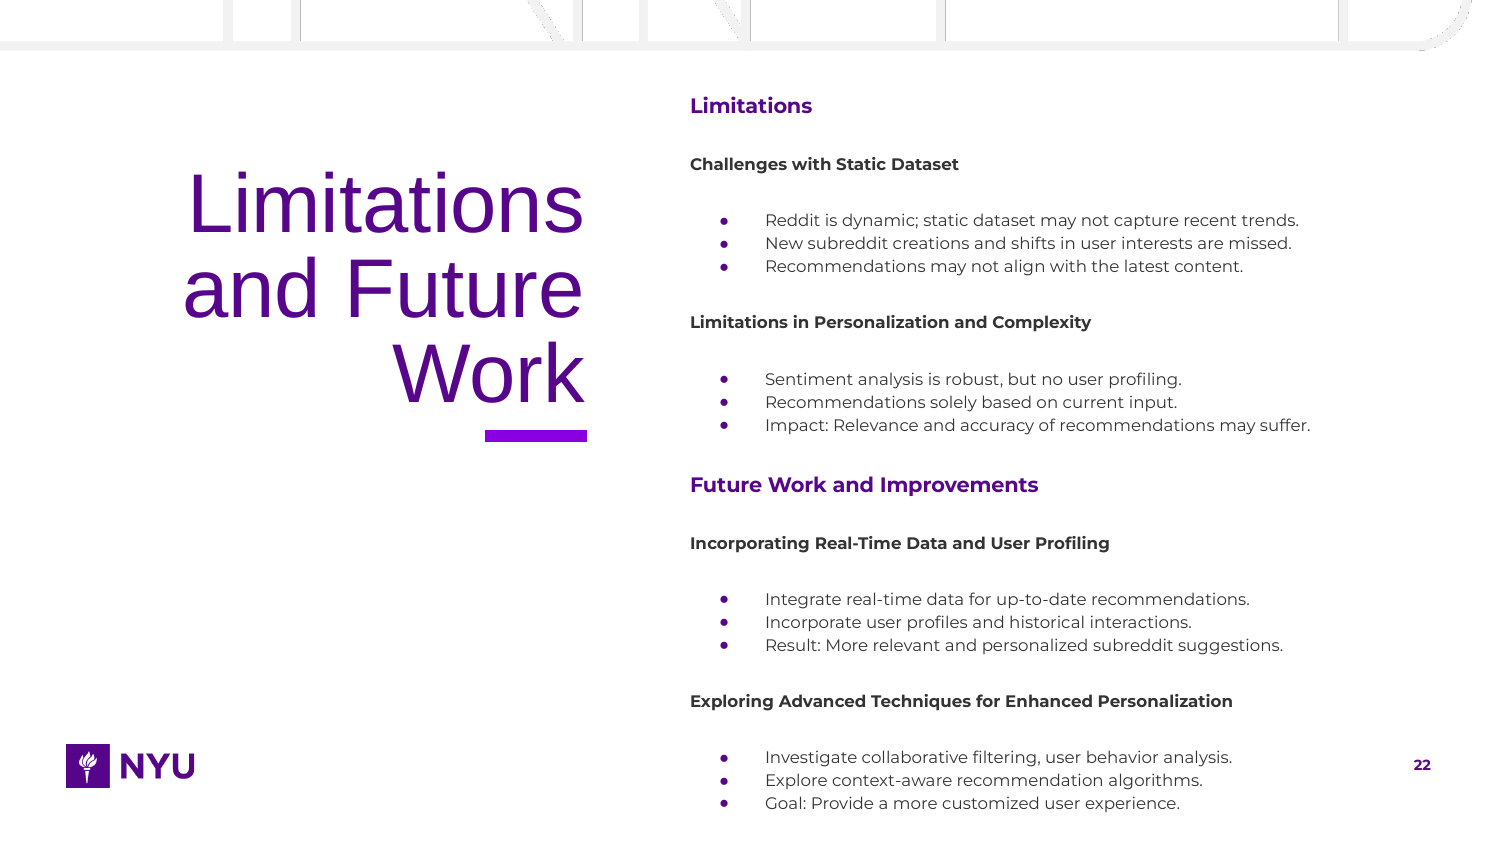

Limitations
Challenges with Static Dataset
Reddit is dynamic; static dataset may not capture recent trends.
New subreddit creations and shifts in user interests are missed.
Recommendations may not align with the latest content.
Limitations in Personalization and Complexity
Sentiment analysis is robust, but no user profiling.
Recommendations solely based on current input.
Impact: Relevance and accuracy of recommendations may suffer.
Future Work and Improvements
Incorporating Real-Time Data and User Profiling
Integrate real-time data for up-to-date recommendations.
Incorporate user profiles and historical interactions.
Result: More relevant and personalized subreddit suggestions.
Exploring Advanced Techniques for Enhanced Personalization
Investigate collaborative filtering, user behavior analysis.
Explore context-aware recommendation algorithms.
Goal: Provide a more customized user experience.

# Limitations and Future Work